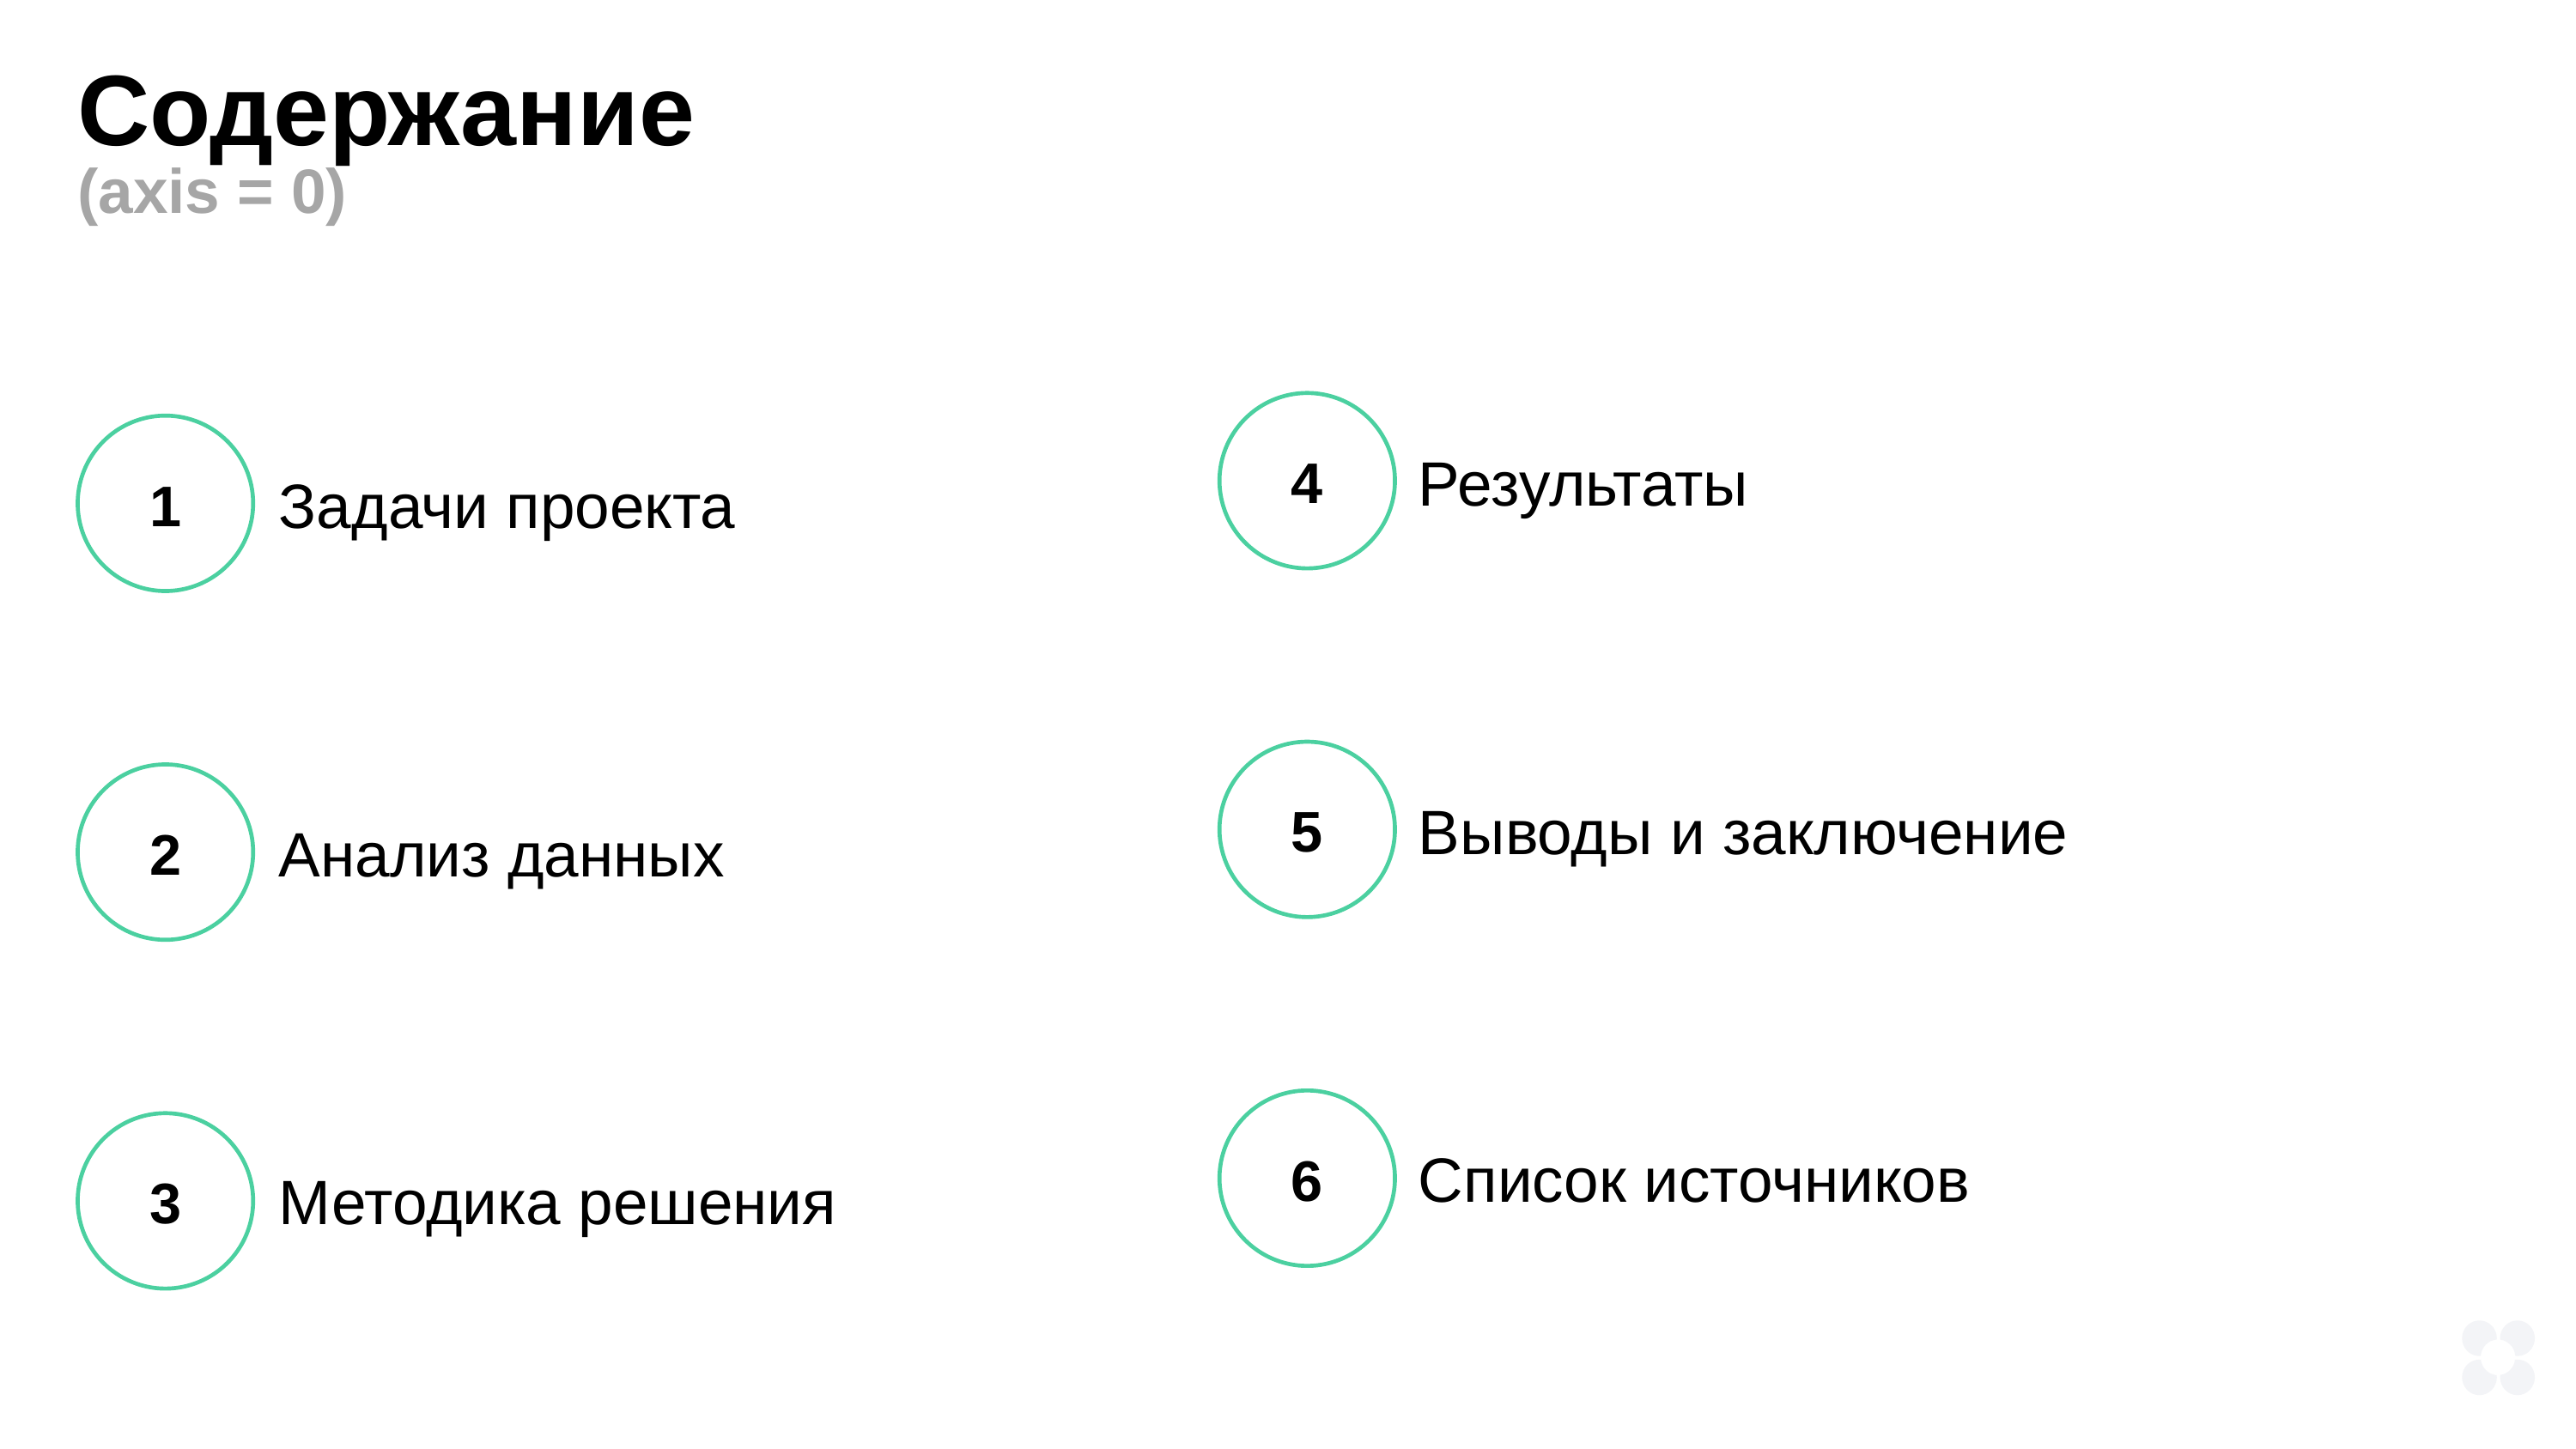

Содержание
(axis = 0)
4
Результаты
1
Задачи проекта
5
Выводы и заключение

2
Анализ данных
6
Список источников
3
Методика решения